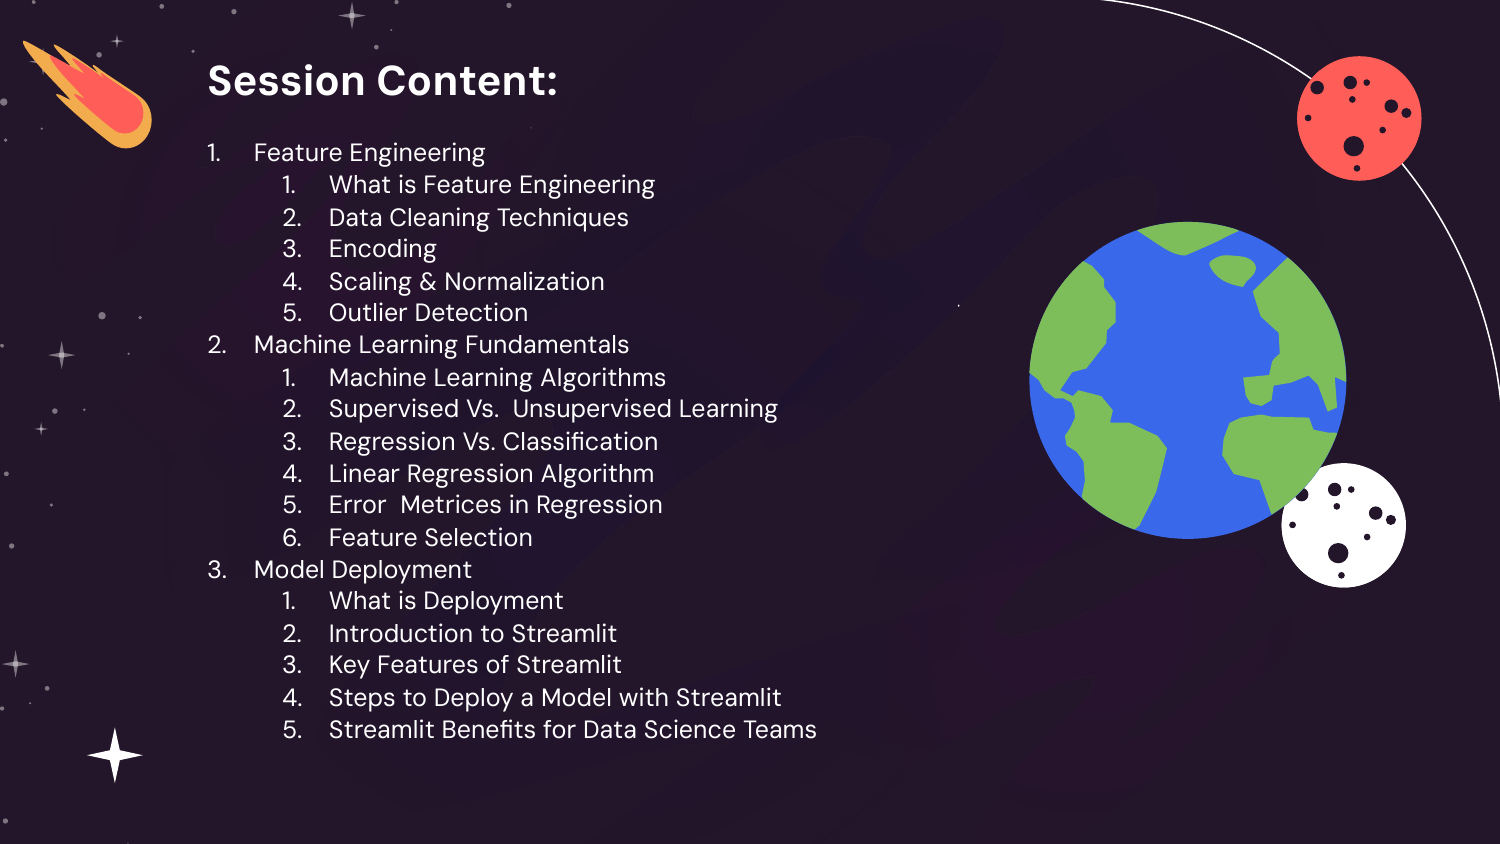

Session Content:

Feature Engineering
What is Feature Engineering
Data Cleaning Techniques
Encoding
Scaling & Normalization
Outlier Detection
Machine Learning Fundamentals
Machine Learning Algorithms
Supervised Vs.  Unsupervised Learning
Regression Vs. Classification
Linear Regression Algorithm
Error  Metrices in Regression
Feature Selection
Model Deployment
What is Deployment
Introduction to Streamlit
Key Features of Streamlit
Steps to Deploy a Model with Streamlit
Streamlit Benefits for Data Science Teams